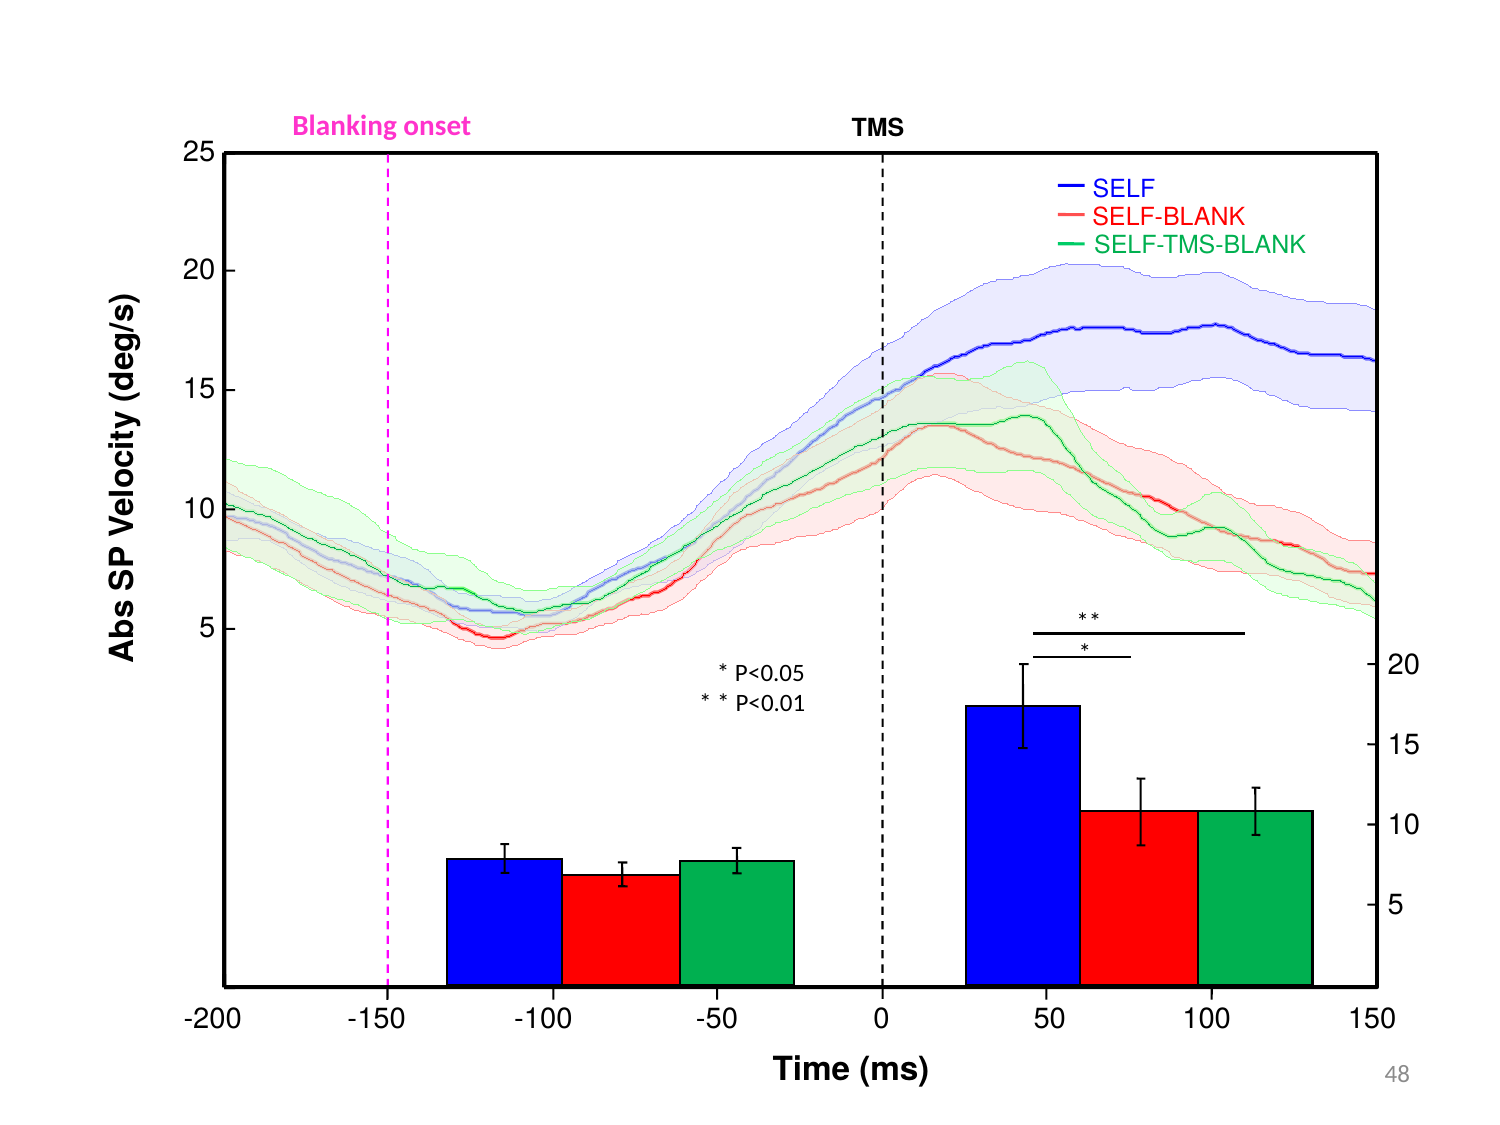

Blanking onset
TMS
25

SELF

SELF-BLANK

SELF-TMS-BLANK

20

15

Abs SP Velocity (deg/s)

10

**
5

*
20
   * P<0.05
* * P<0.01

15

10

5

-200
-150
-100
-50
0
50
100
150
Time (ms)
48